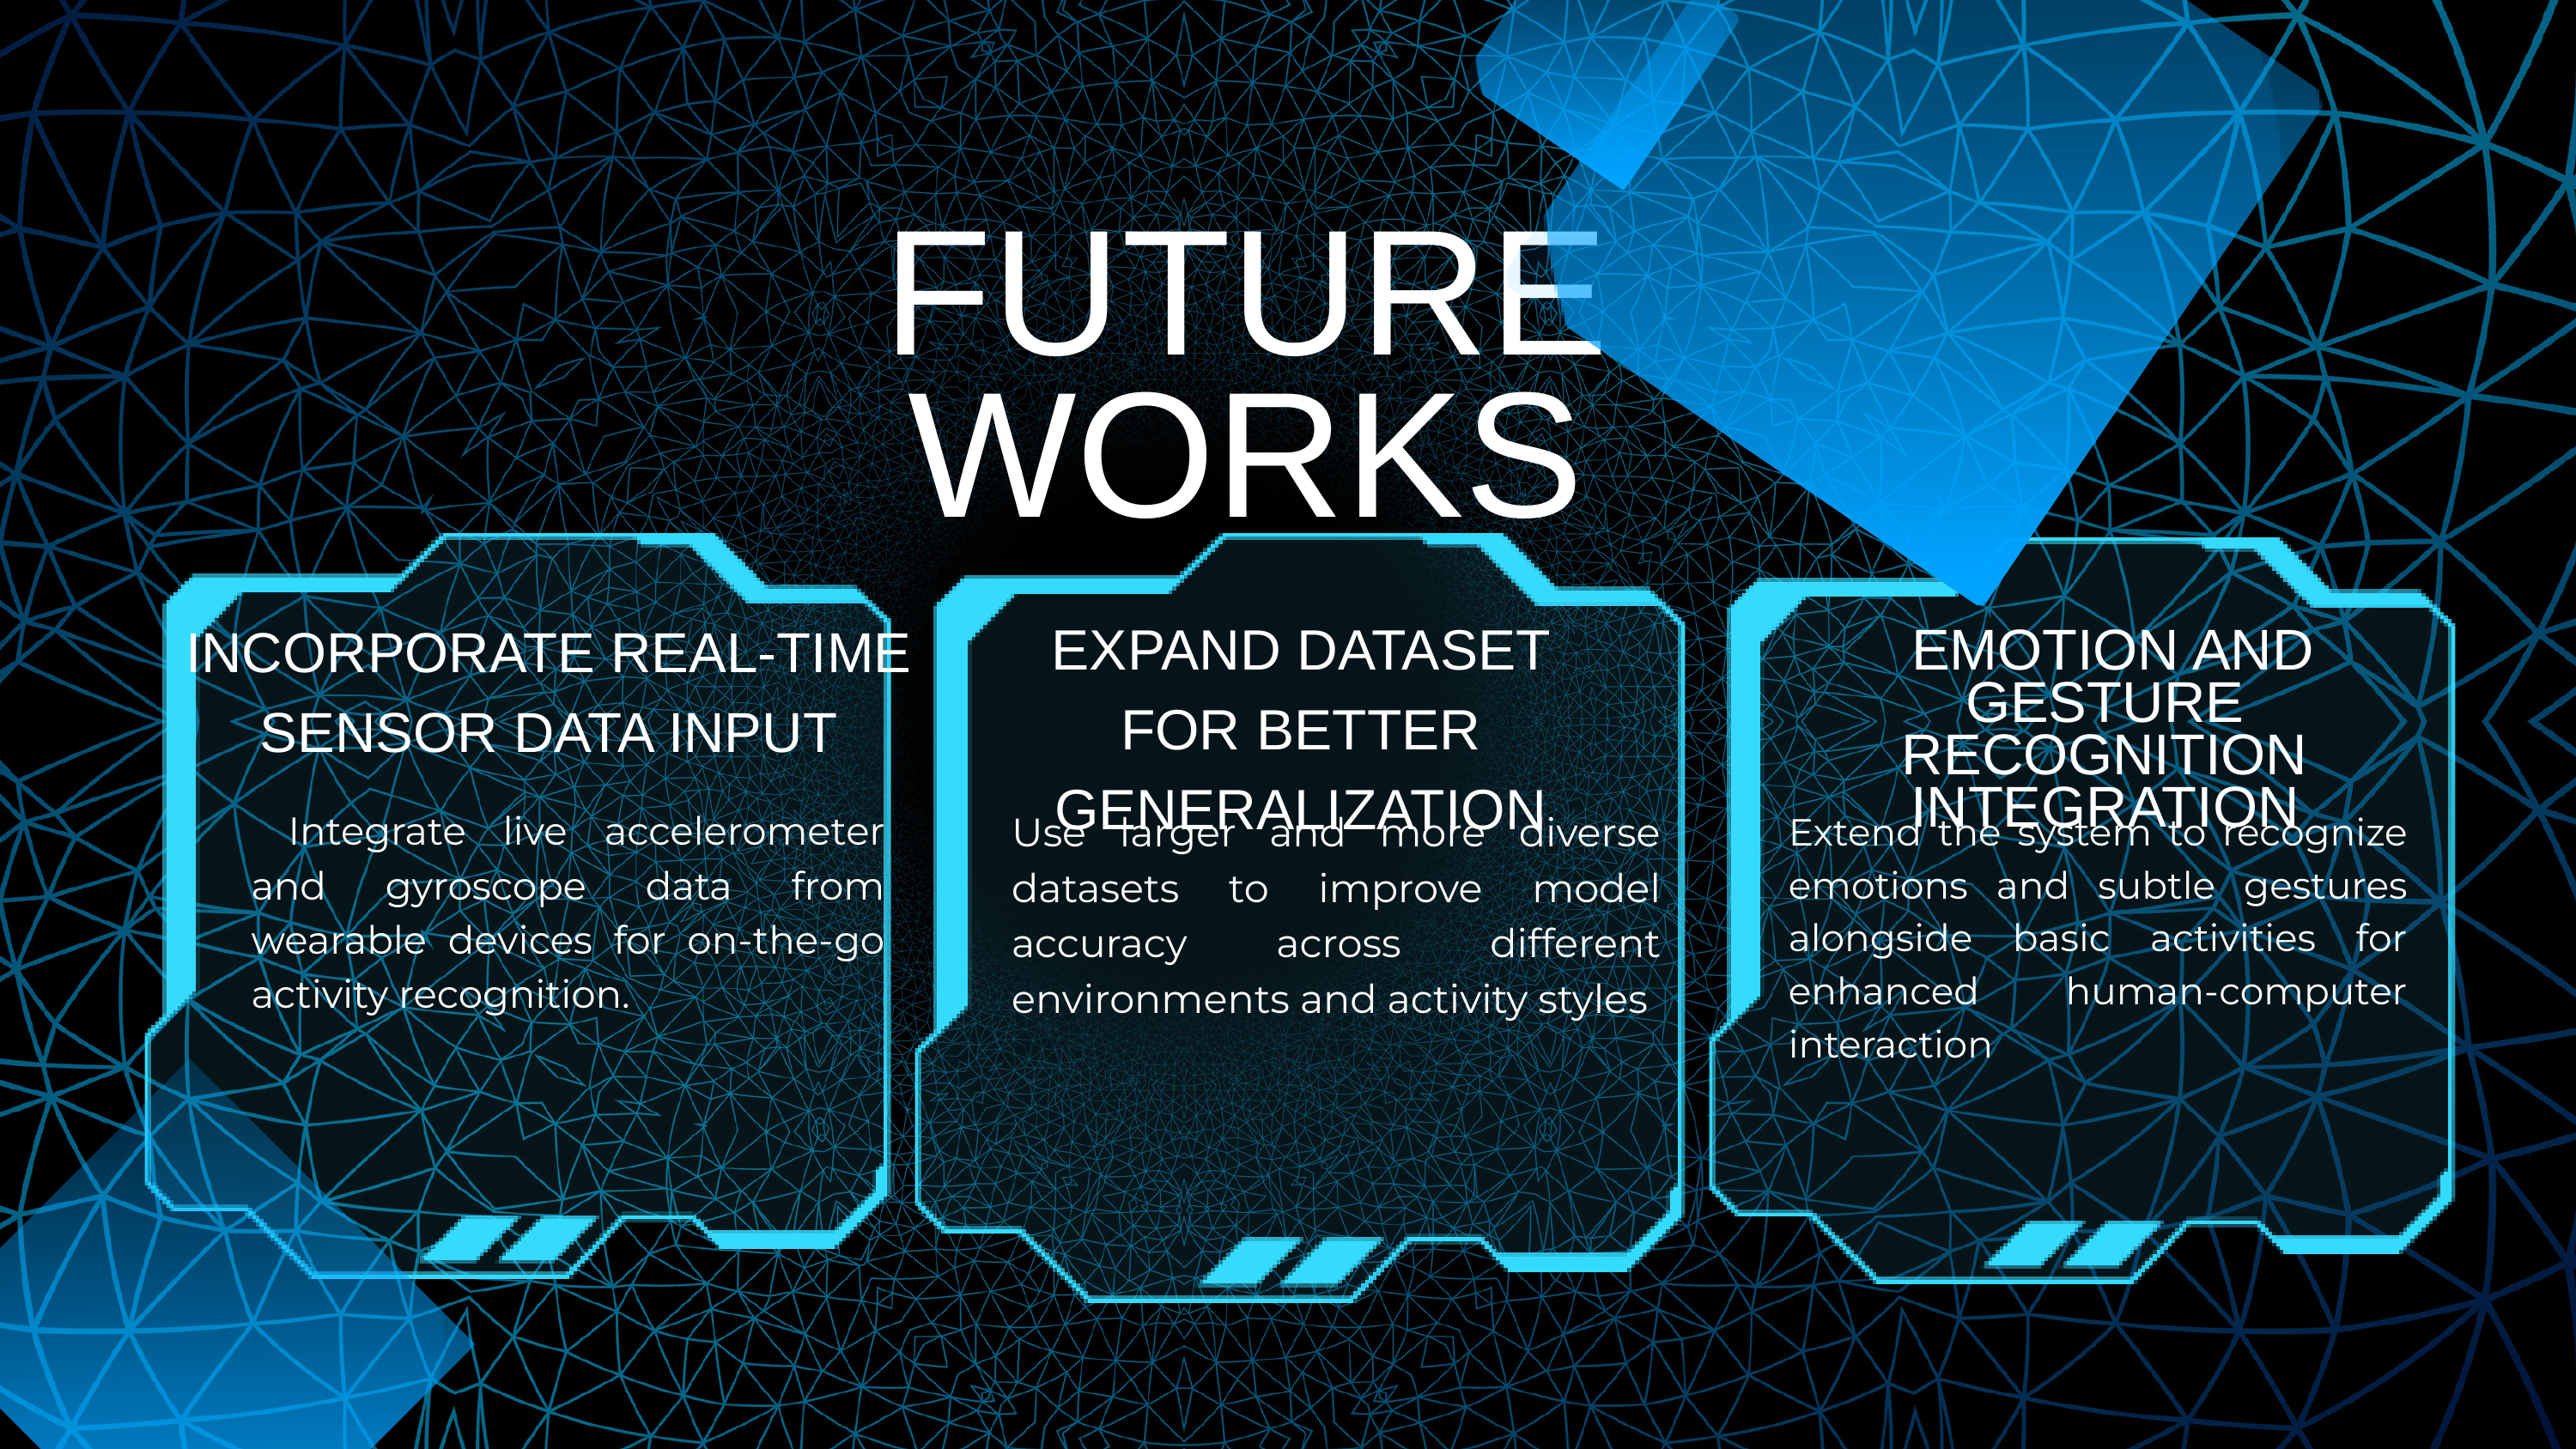

FUTURE WORKS

EXPAND DATASET FOR BETTER GENERALIZATION
INCORPORATE REAL-TIME SENSOR DATA INPUT
 EMOTION AND GESTURE RECOGNITION INTEGRATION

 Integrate live accelerometer and gyroscope data from wearable devices for on-the-go activity recognition.

Use larger and more diverse datasets to improve model accuracy across different environments and activity styles
Extend the system to recognize emotions and subtle gestures alongside basic activities for enhanced human-computer interaction